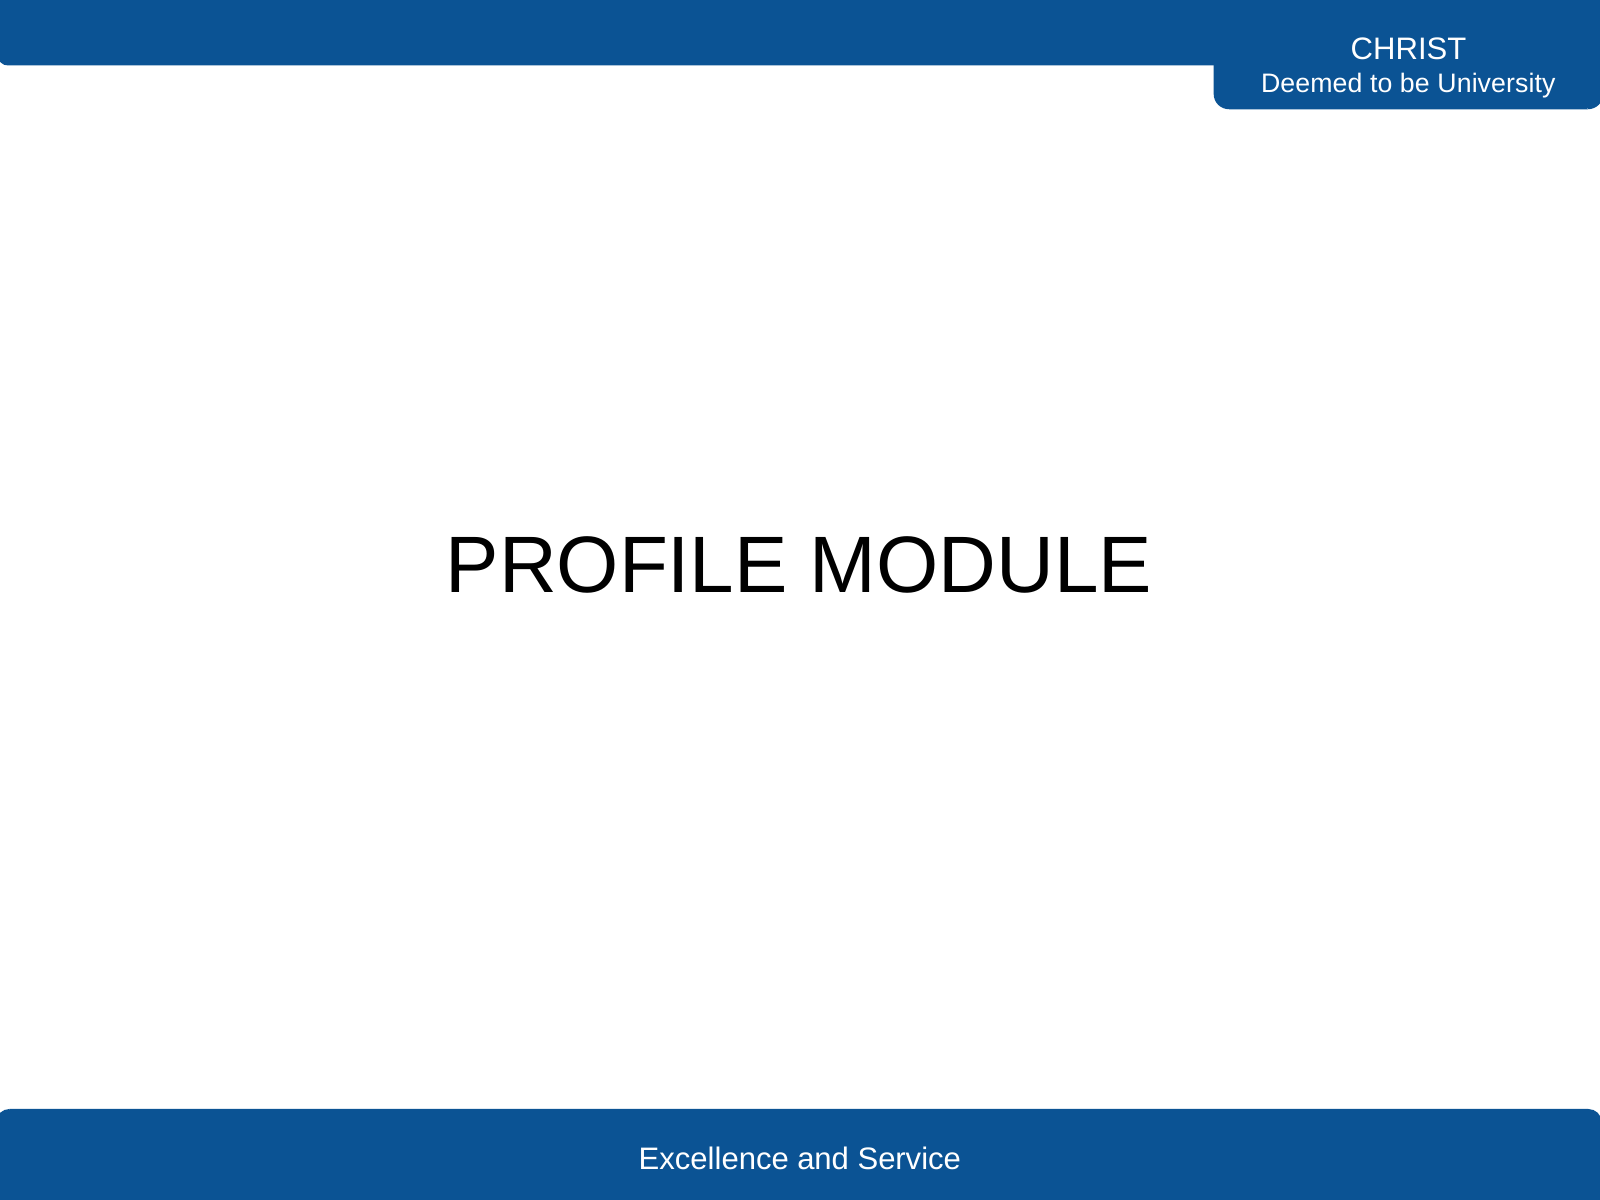

CHRIST
Deemed to be University
PROFILE MODULE

Excellence and Service